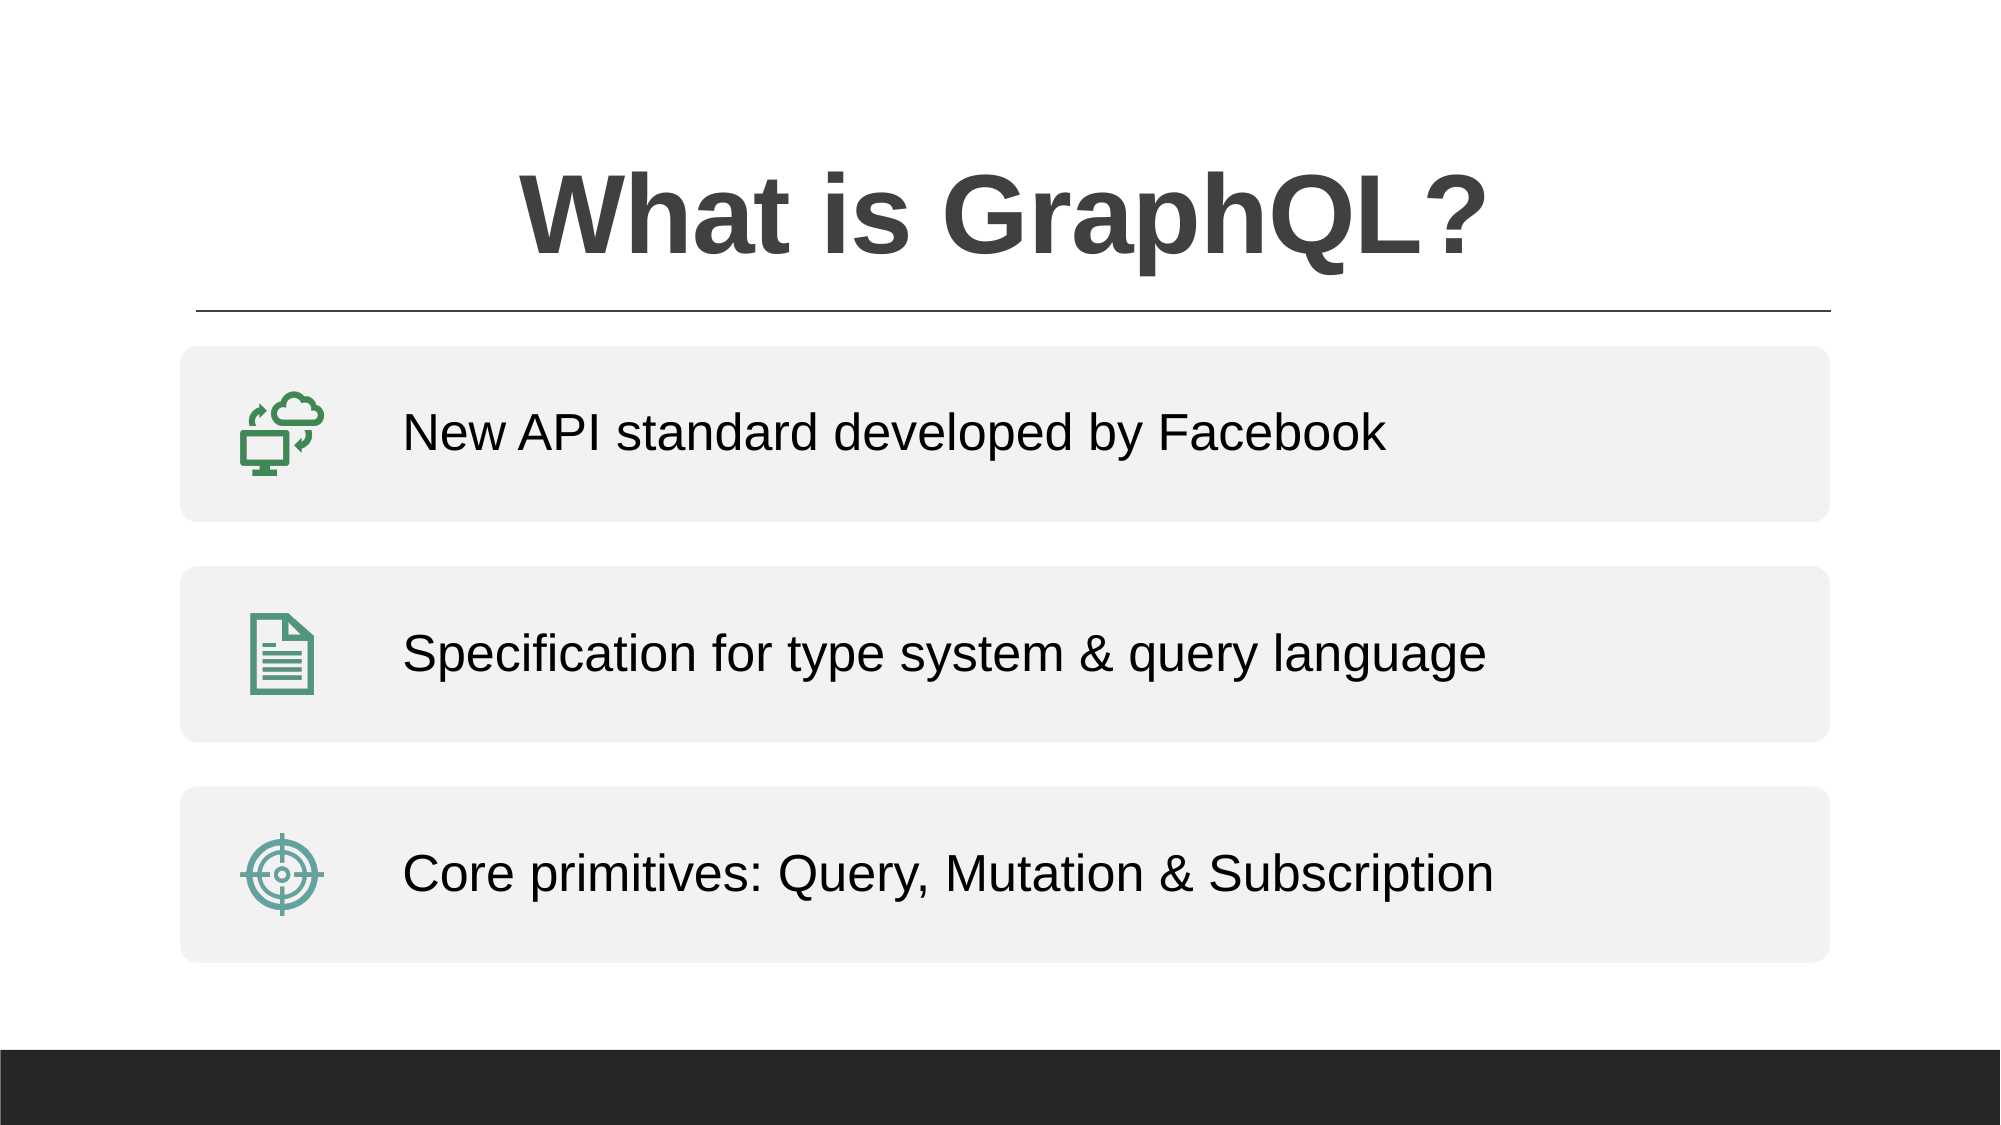

# What is GraphQL?

New API standard developed by Facebook
Specification for type system & query language
Core primitives: Query, Mutation & Subscription